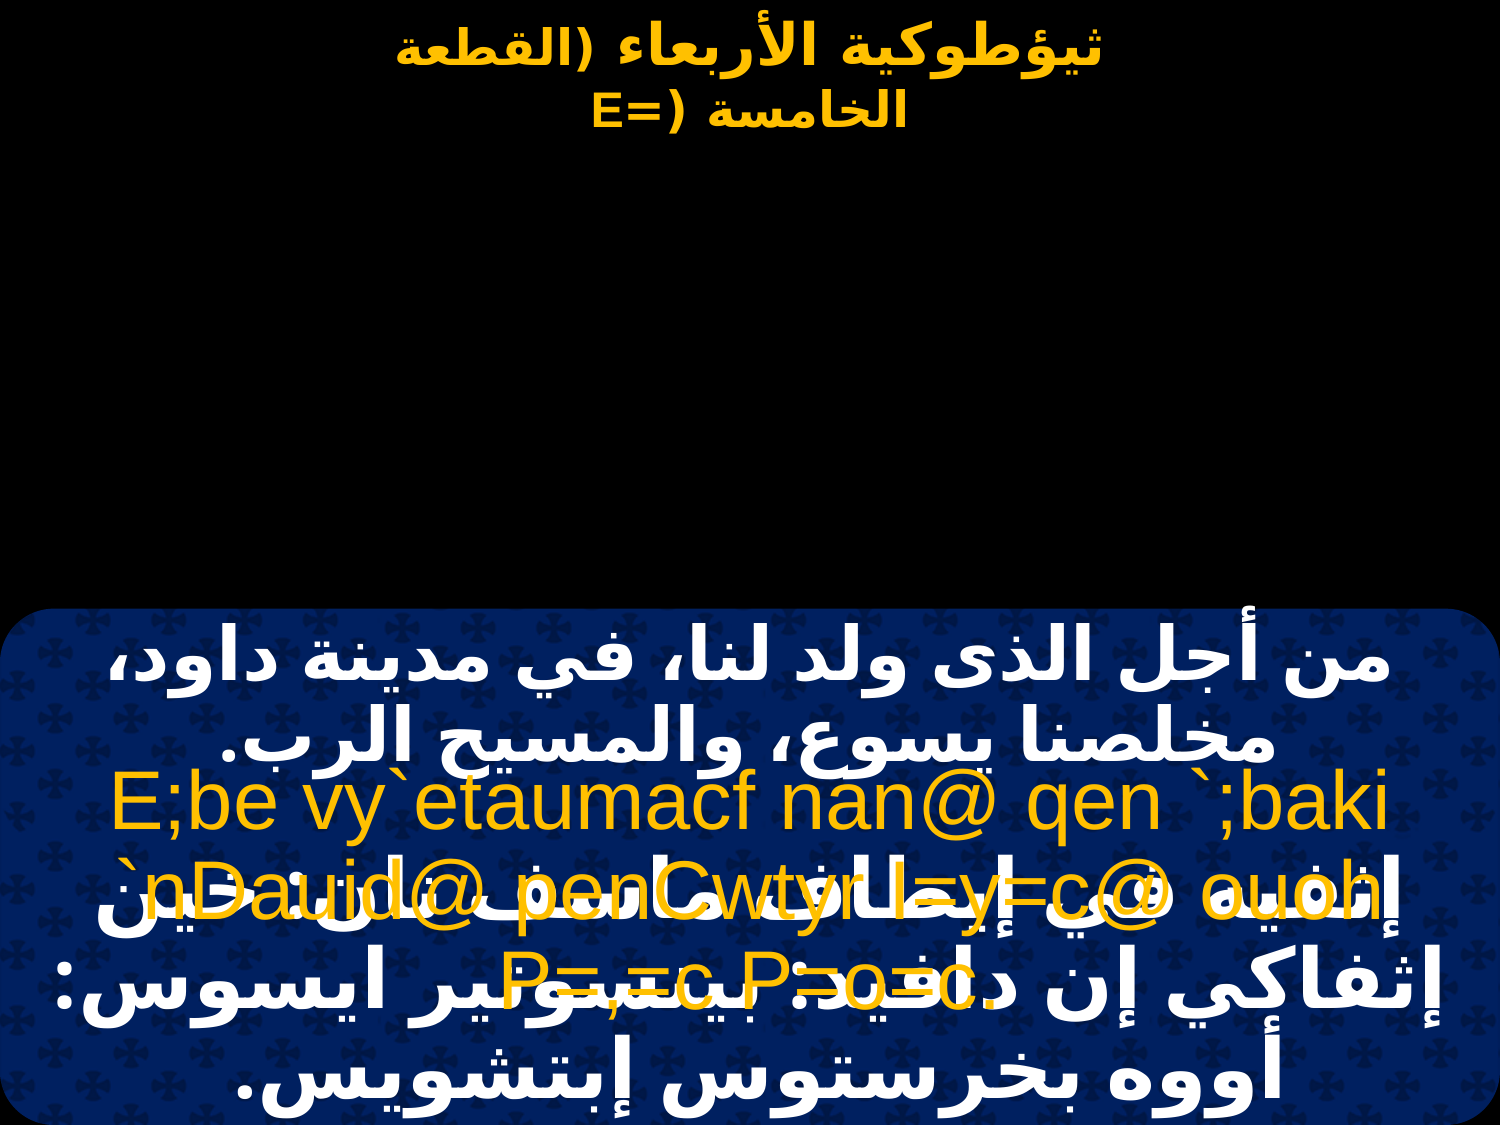

من أجل الذى ولد لنا، في مدينة داود، مخلصنا يسوع، والمسيح الرب.
E;be vy`etaumacf nan@ qen `;baki `nDauid@ penCwtyr I=y=c@ ouoh P=,=c P=o=c.
إثفيه في إيطاف ماسف نان: خين إثفاكي إن دافيد: بينسوتير ايسوس: أووه بخرستوس إبتشويس.